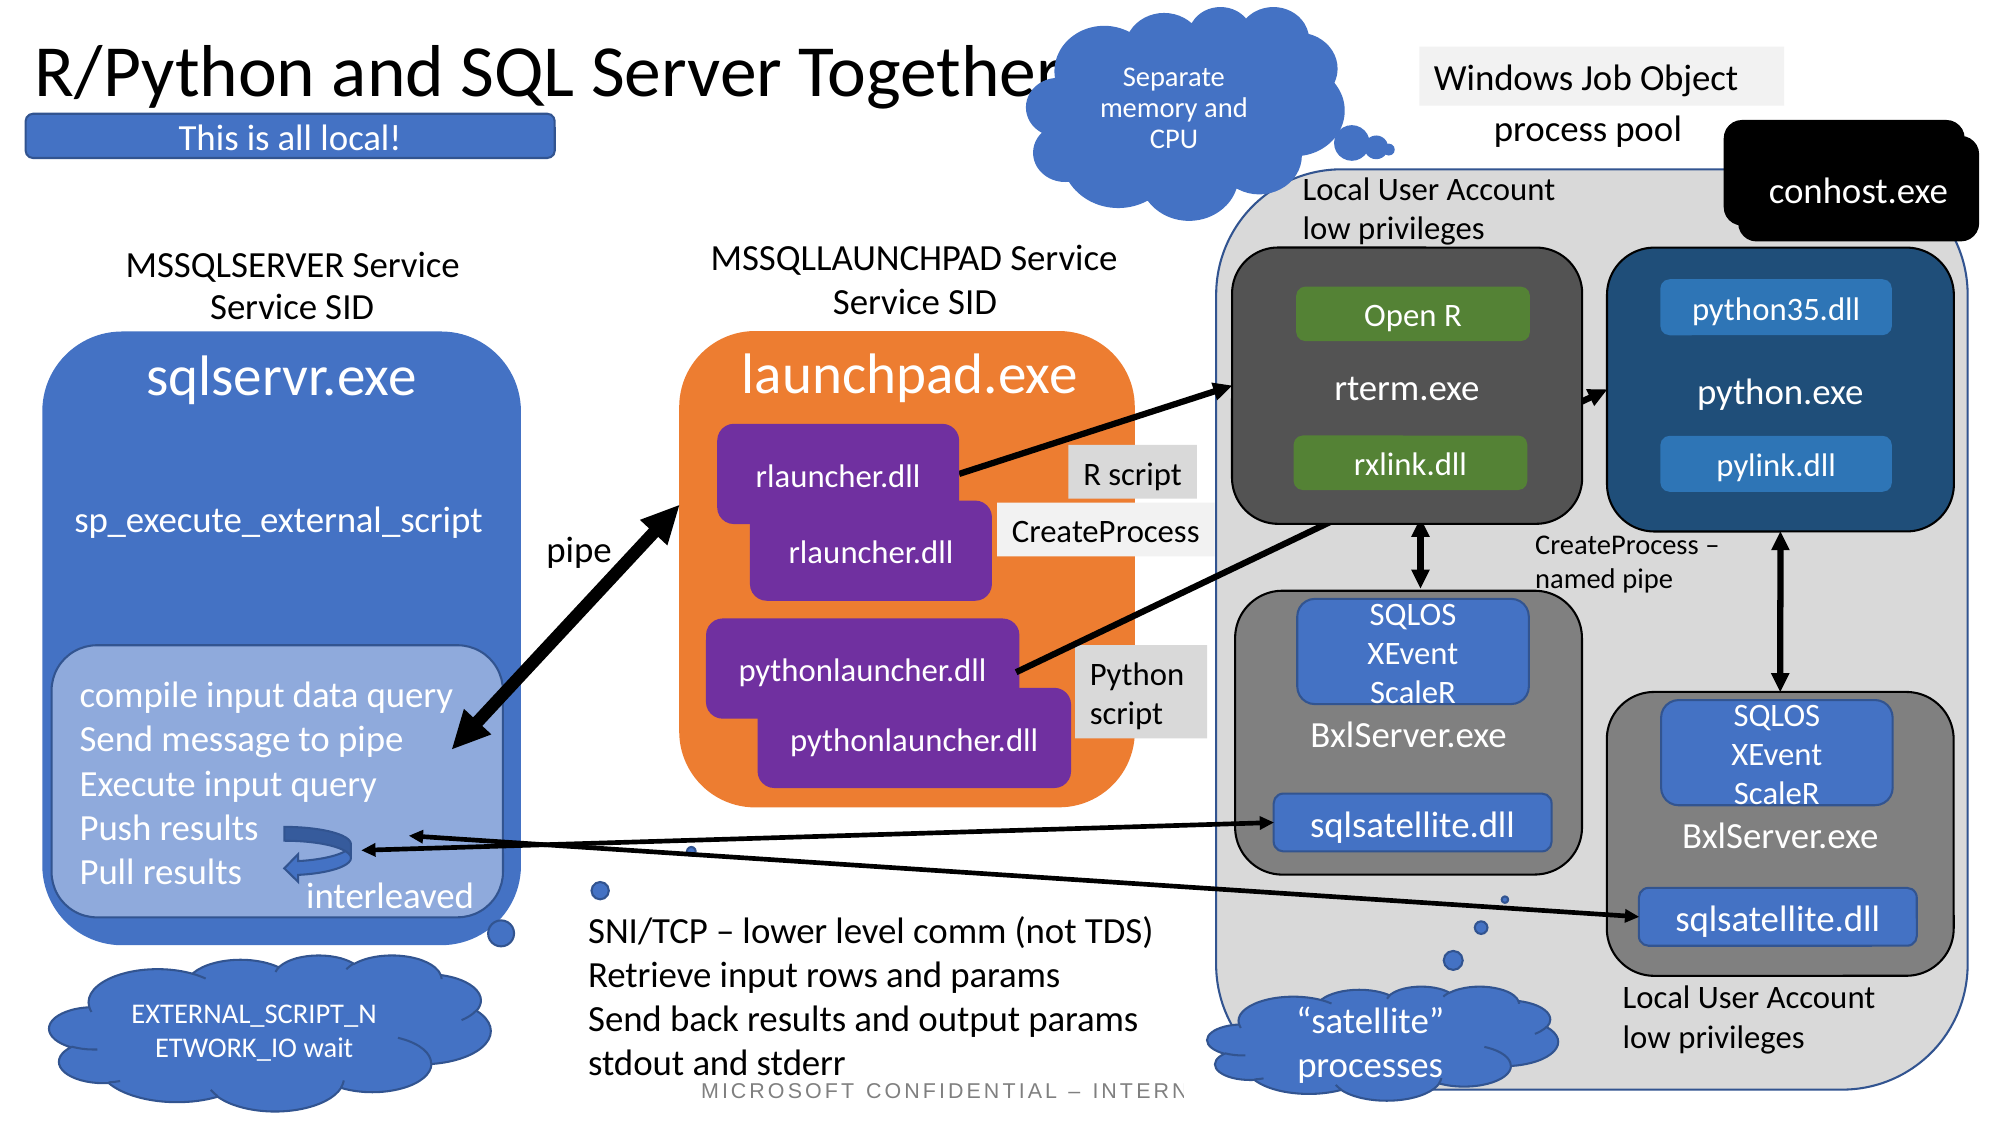

# R/Python and SQL Server Together
Separate memory and CPU
Windows Job Object
process pool
This is all local!
conhost.exe
conhost.exe
Local User Account
low privileges

MSSQLLAUNCHPAD Service
MSSQLSERVER Service
python.exe
python35.dll
pylink.dll
rterm.exe
Open R
rxlink.dll
Service SID
Service SID
launchpad.exe

sqlservr.exe

rlauncher.dll
R script
sp_execute_external_script
rlauncher.dll
CreateProcess
pipe
CreateProcess –
named pipe
BxlServer.exe
SQLOS
XEvent
ScaleR
sqlsatellite.dll
pythonlauncher.dll
compile input data query
Send message to pipe
Execute input query
Push results
Pull results
Python
script
pythonlauncher.dll
BxlServer.exe
SQLOS
XEvent
ScaleR
sqlsatellite.dll

interleaved
SNI/TCP – lower level comm (not TDS)
Retrieve input rows and params
Send back results and output params
stdout and stderr
EXTERNAL_SCRIPT_NETWORK_IO wait
Local User Account
low privileges
“satellite” processes